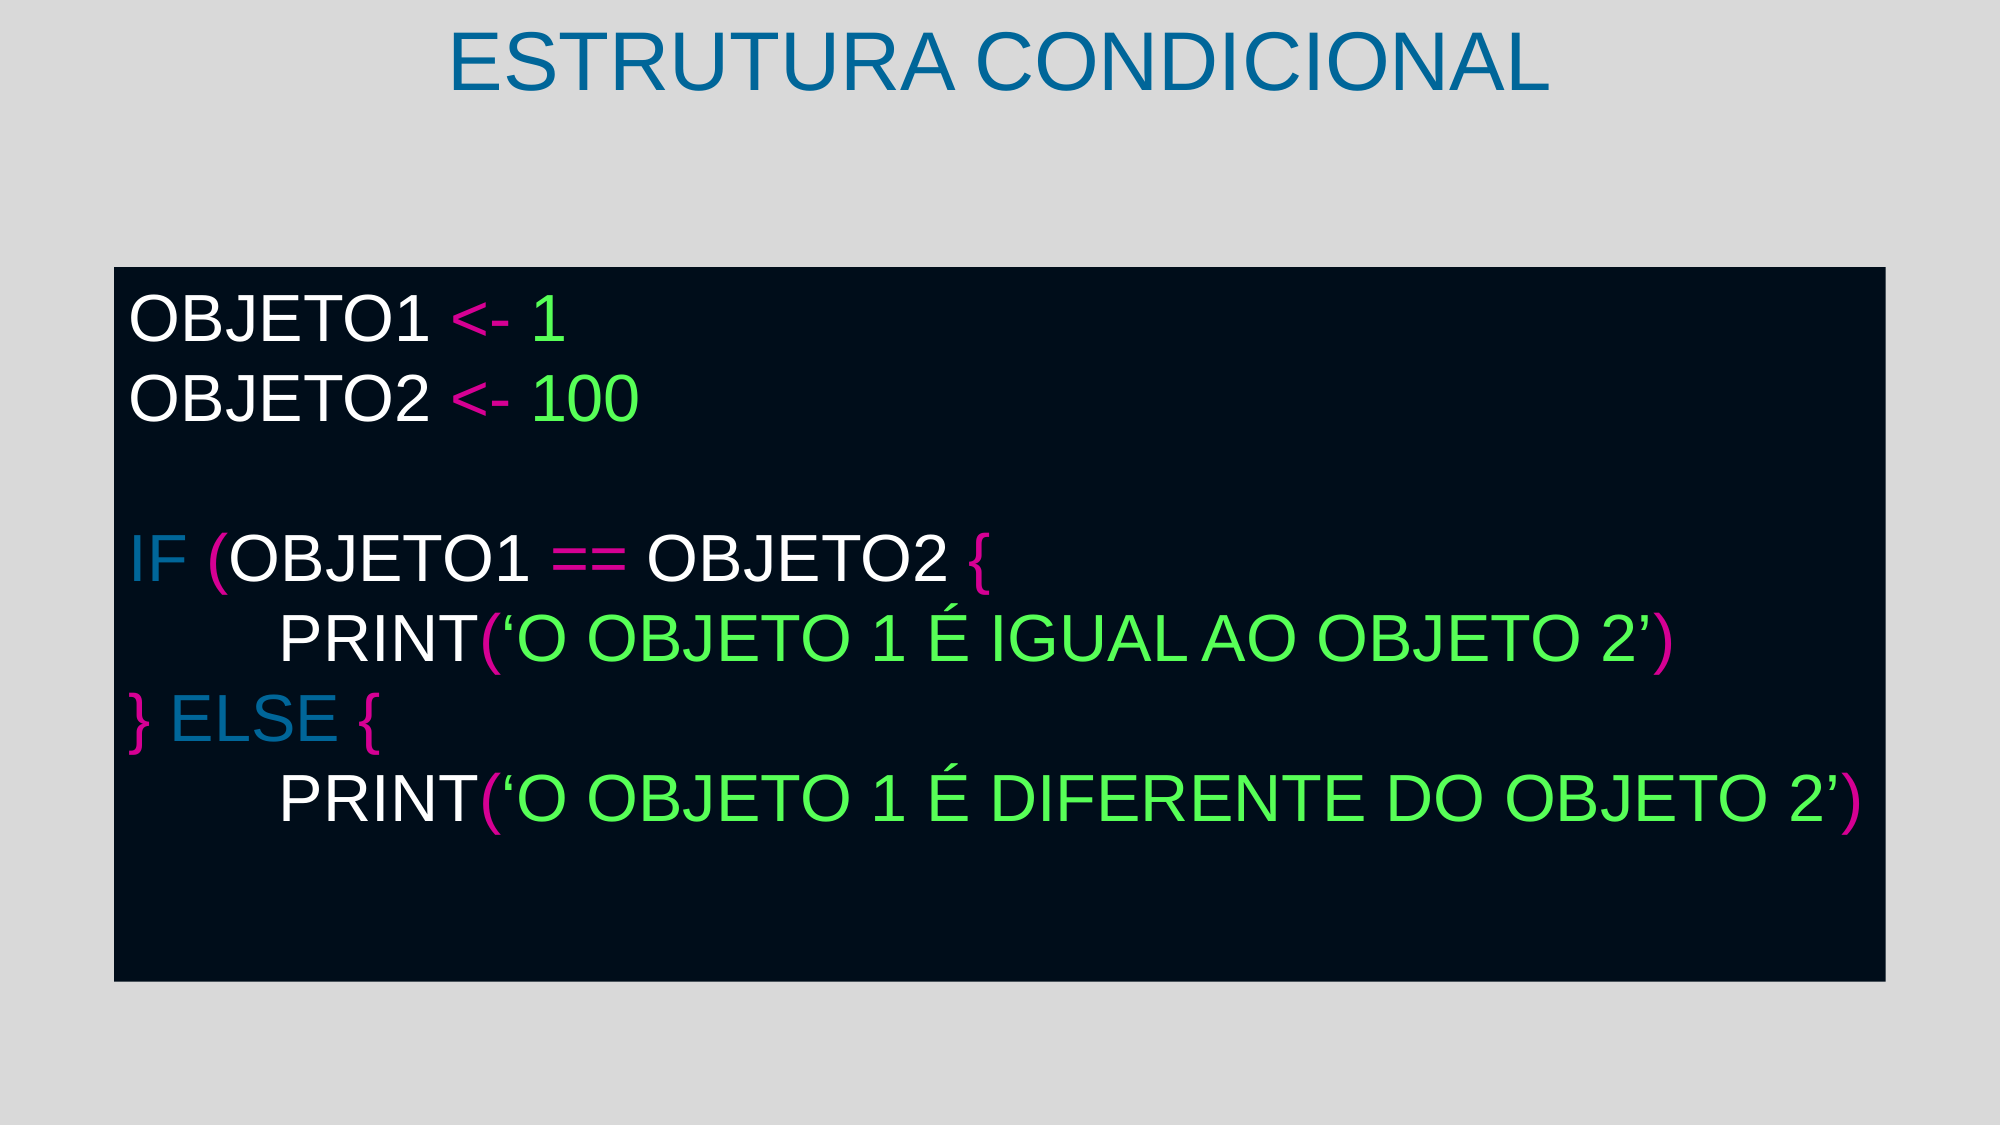

estrutura condicional
Objeto1 <- 1
Objeto2 <- 100

if (objeto1 == objeto2 {
	print(‘o objeto 1 é igual ao objeto 2’)
} else {
	print(‘o objeto 1 é diferente do objeto 2’)